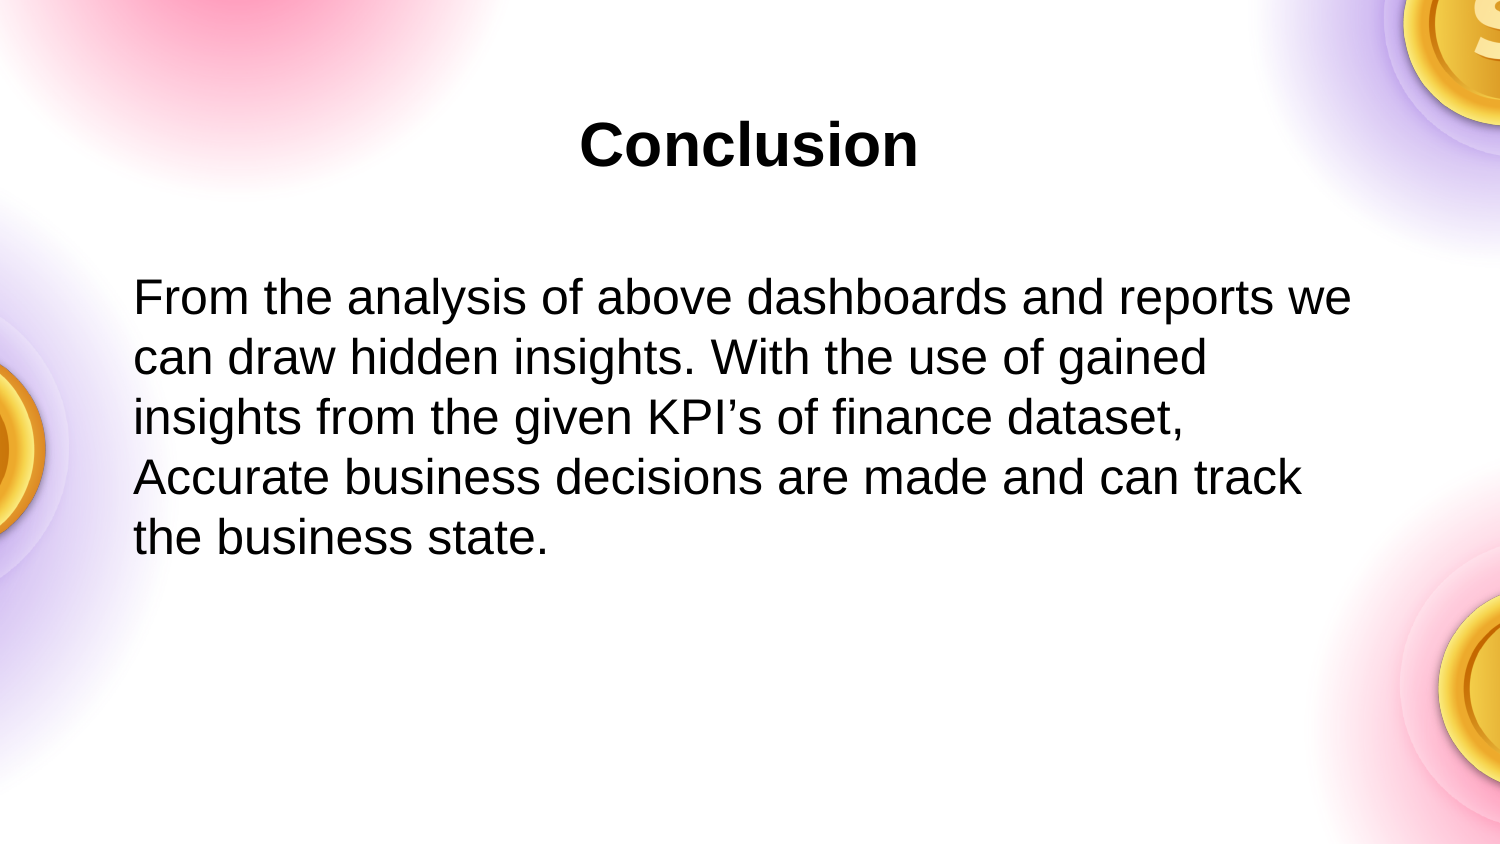

# Conclusion
From the analysis of above dashboards and reports we can draw hidden insights. With the use of gained insights from the given KPI’s of finance dataset, Accurate business decisions are made and can track the business state.